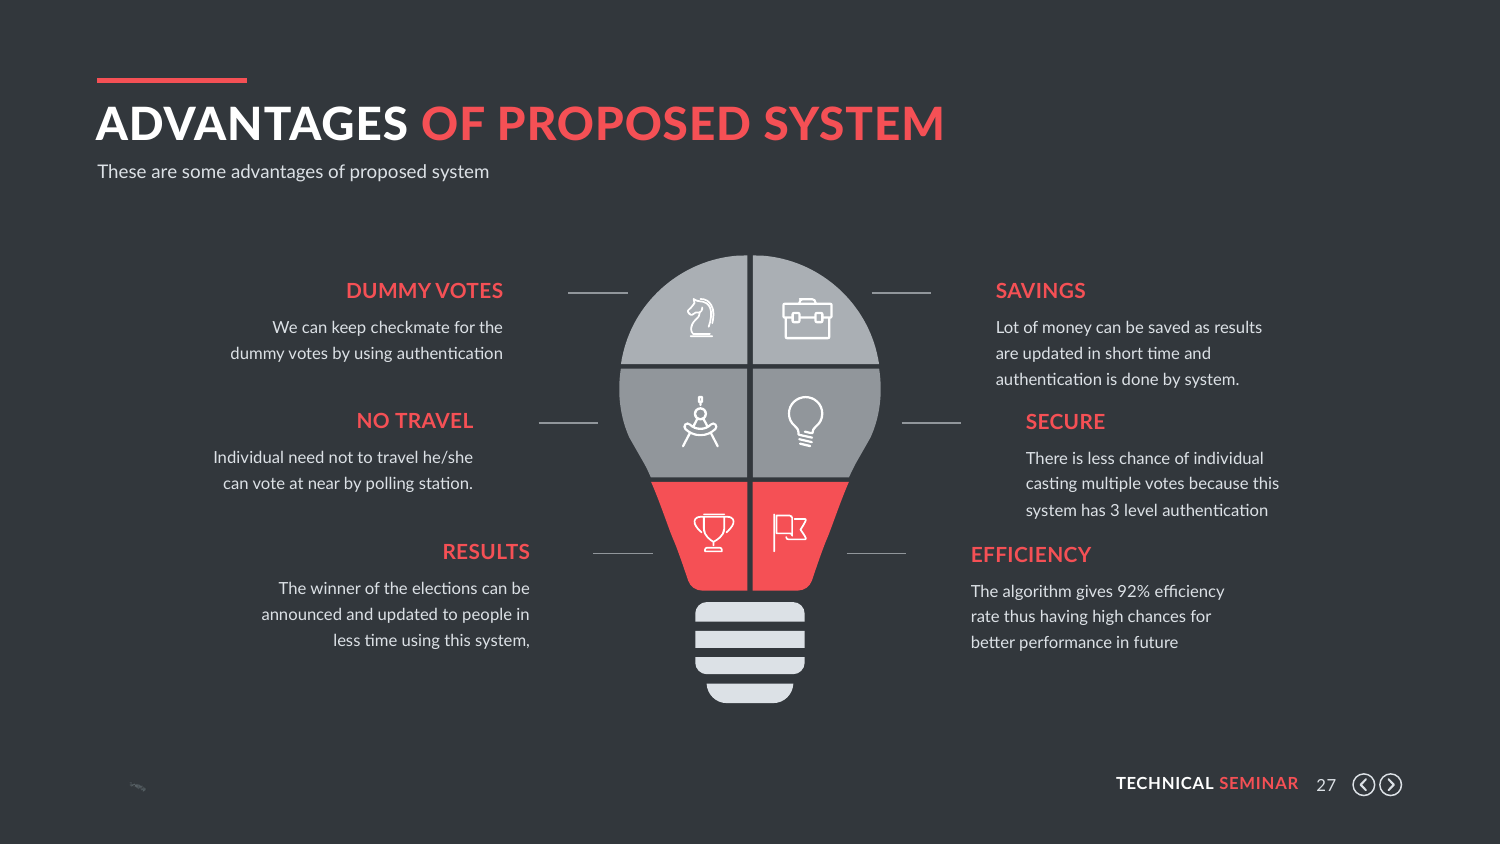

advantages of proposed system
These are some advantages of proposed system

Dummy votes
We can keep checkmate for the dummy votes by using authentication
savings
Lot of money can be saved as results are updated in short time and authentication is done by system.

No Travel
Individual need not to travel he/she can vote at near by polling station.
secure
There is less chance of individual casting multiple votes because this system has 3 level authentication
results
The winner of the elections can be announced and updated to people in less time using this system,
Efficiency
The algorithm gives 92% efficiency rate thus having high chances for better performance in future